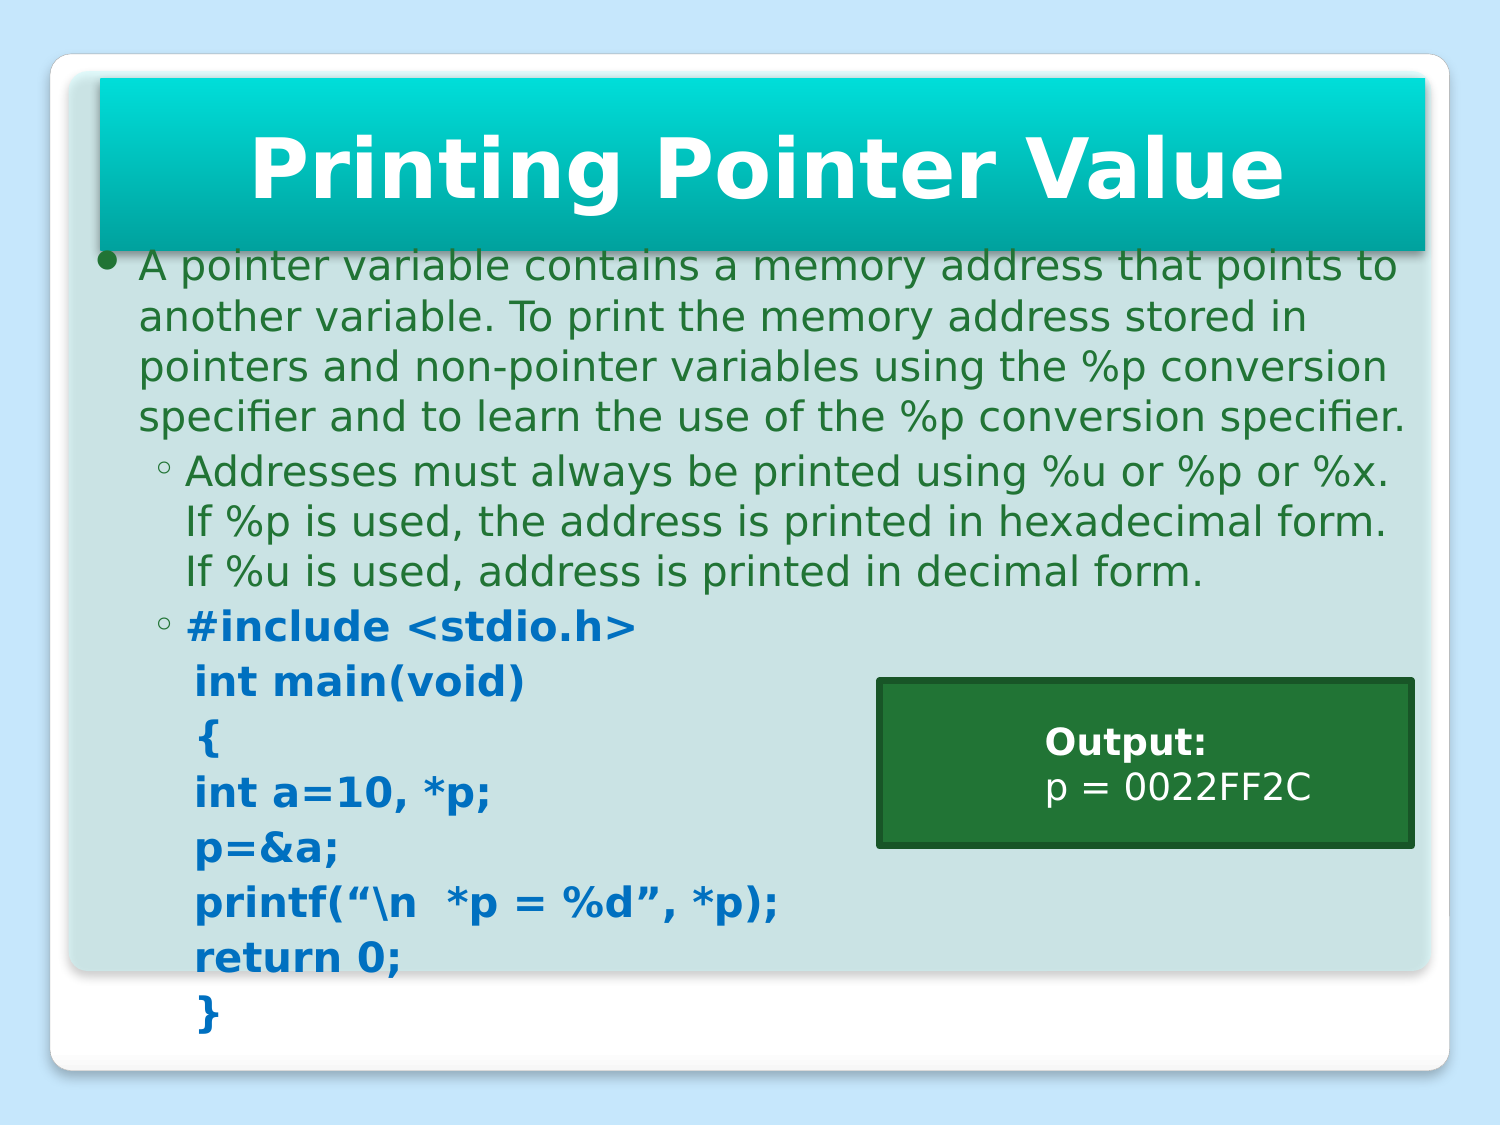

# Printing Pointer Value
A pointer variable contains a memory address that points to another variable. To print the memory address stored in pointers and non-pointer variables using the %p conversion specifier and to learn the use of the %p conversion specifier.
Addresses must always be printed using %u or %p or %x. If %p is used, the address is printed in hexadecimal form. If %u is used, address is printed in decimal form.
#include <stdio.h>
int main(void)
{
int a=10, *p;
p=&a;
printf(“\n  *p = %d”, *p);
return 0;
}

Output:
p = 0022FF2C